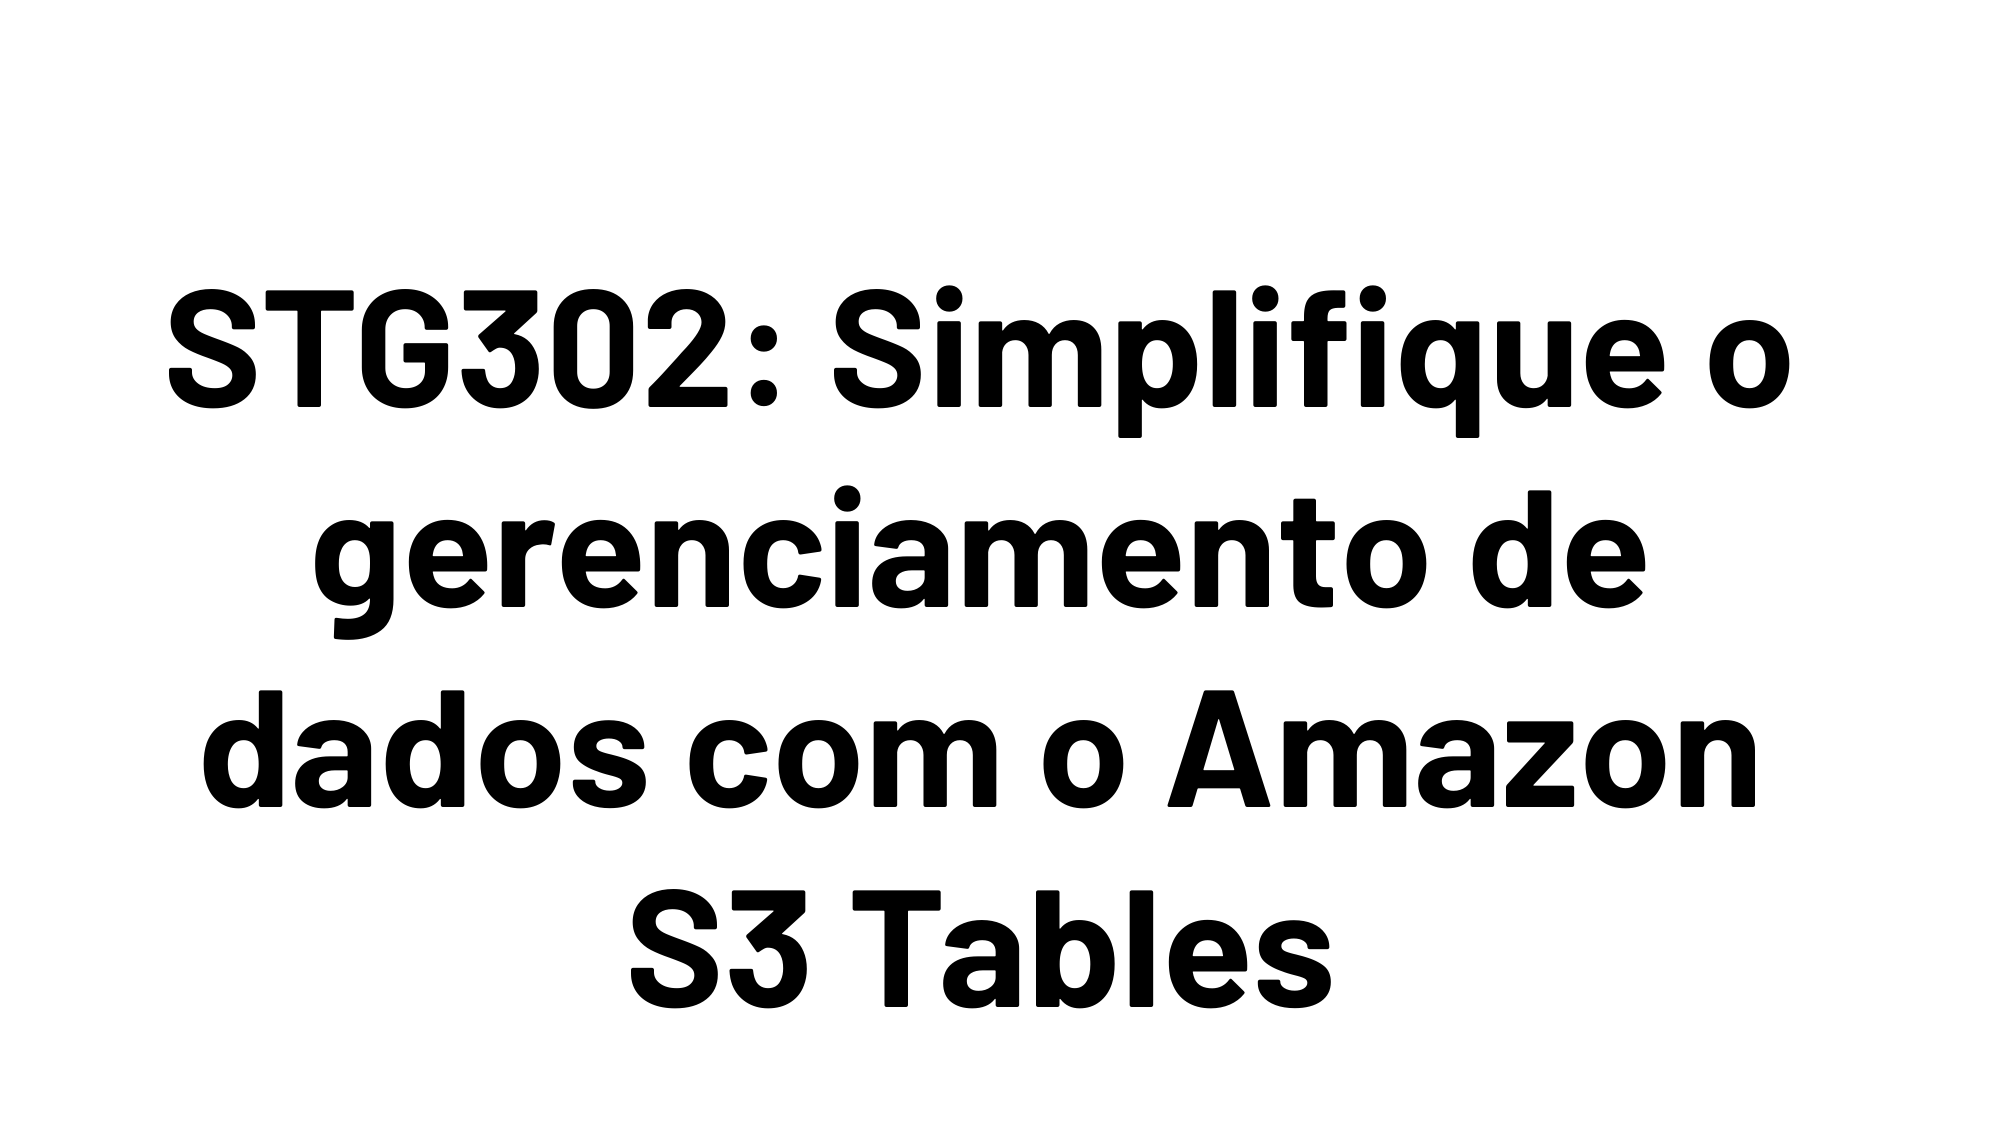

STG302: Simplifique o gerenciamento de dados com o Amazon S3 Tables